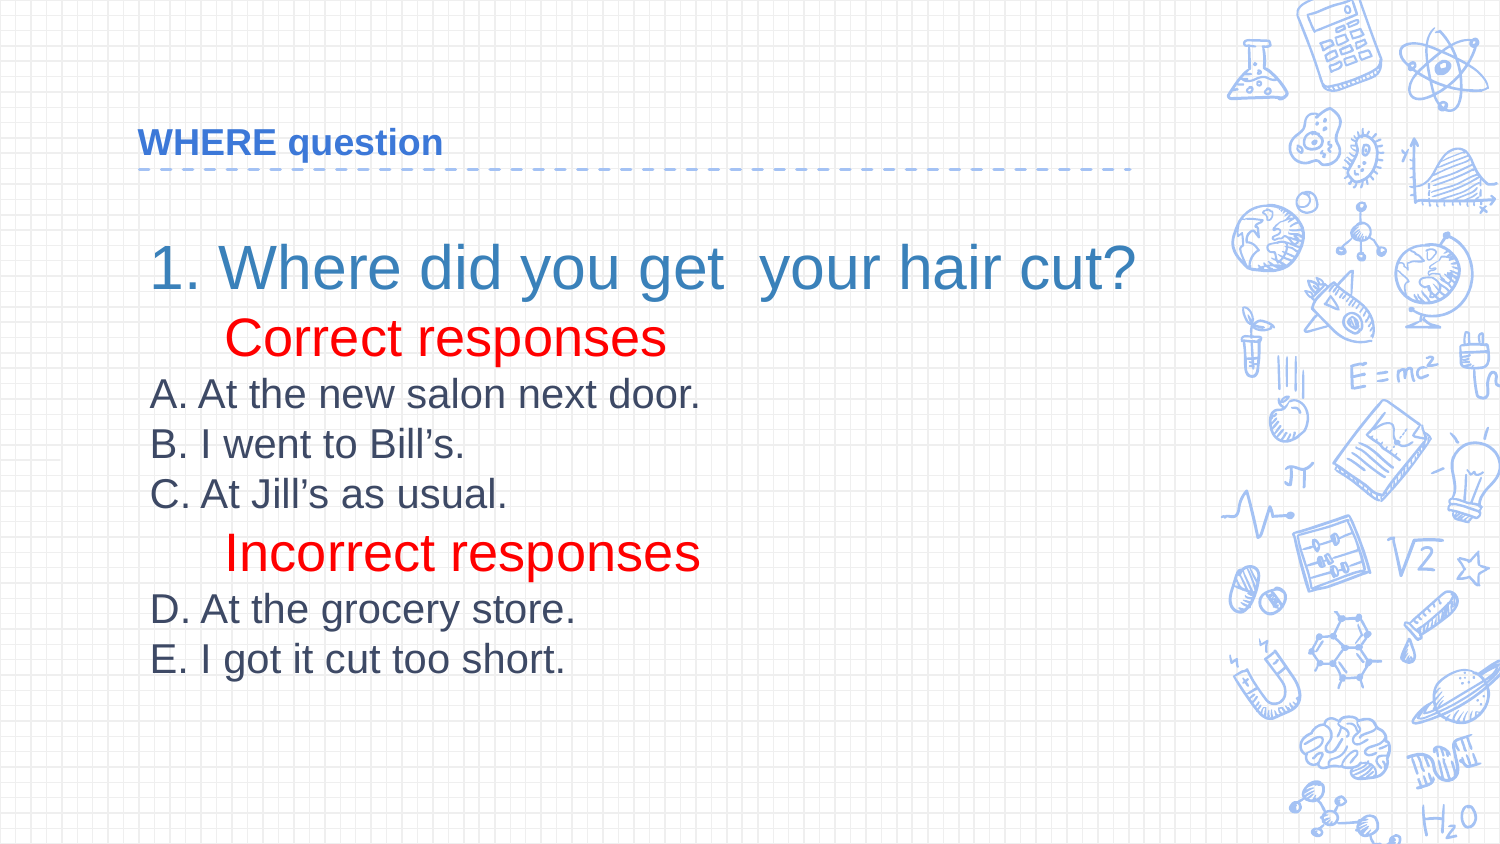

# WHERE question
1. Where did you get  your hair cut?
Correct responses
A. At the new salon next door.
B. I went to Bill’s.
C. At Jill’s as usual.
Incorrect responses
D. At the grocery store.
E. I got it cut too short.